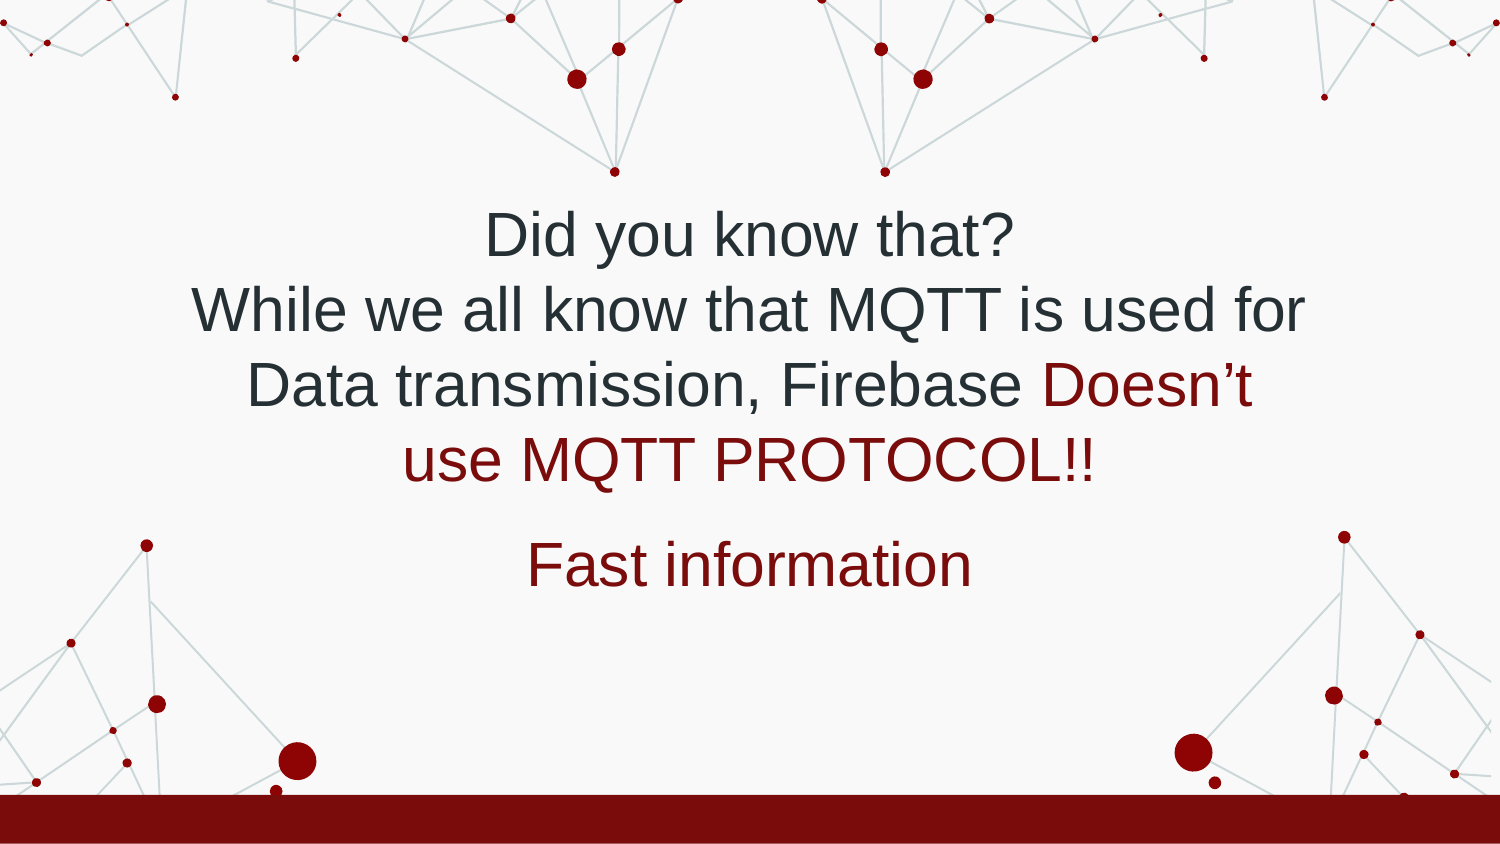

Did you know that?
While we all know that MQTT is used for Data transmission, Firebase Doesn’t use MQTT PROTOCOL!!
# Fast information